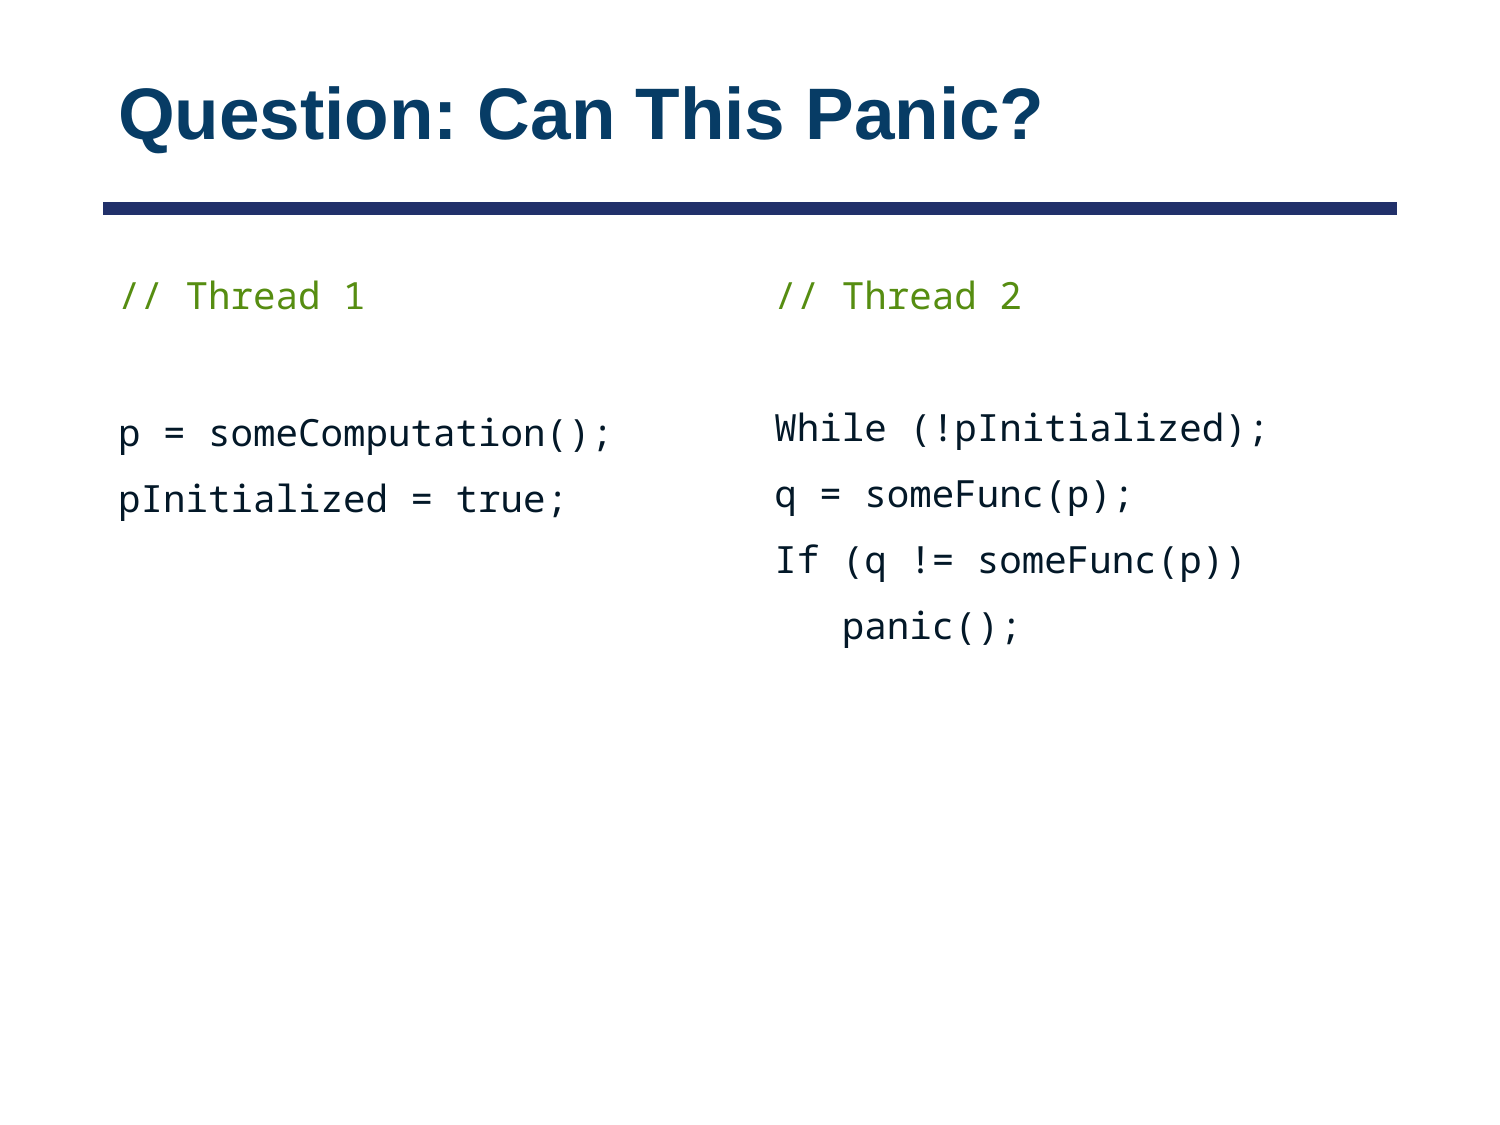

# Question: Can This Panic?
// Thread 1

p = someComputation();
pInitialized = true;

// Thread 2

While (!pInitialized);
q = someFunc(p);
If (q != someFunc(p))
   panic();